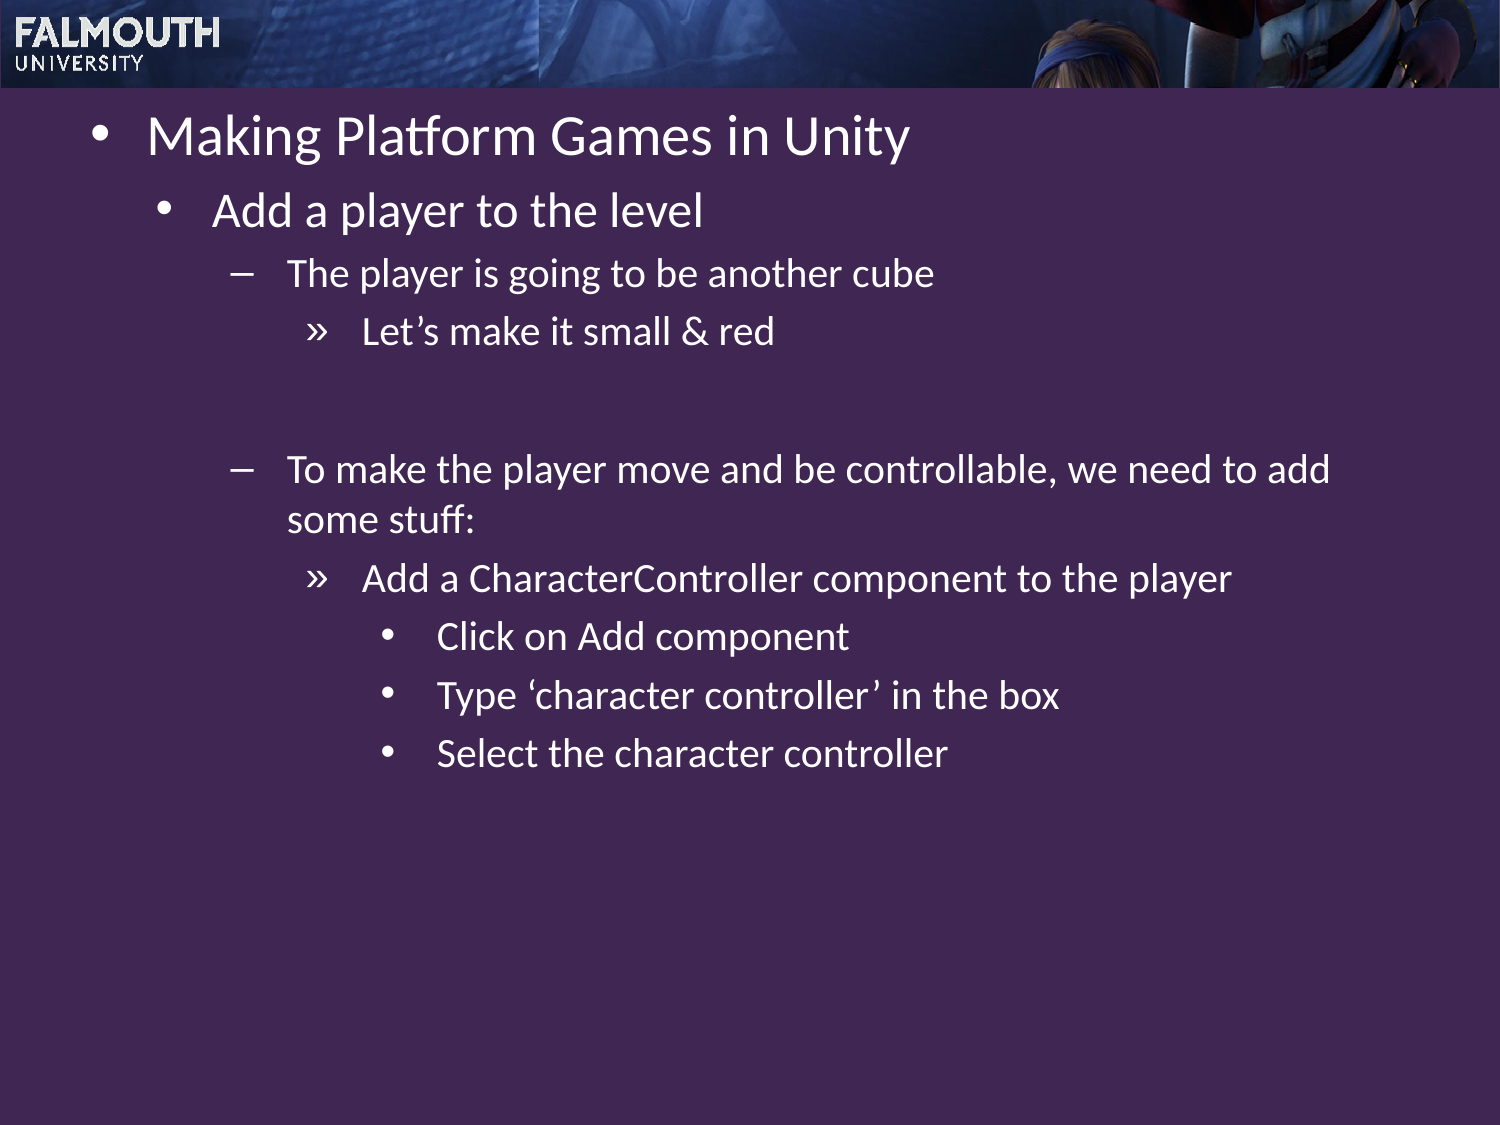

Making Platform Games in Unity
Add a player to the level
The player is going to be another cube
Let’s make it small & red

To make the player move and be controllable, we need to add some stuff:
Add a CharacterController component to the player
Click on Add component
Type ‘character controller’ in the box
Select the character controller